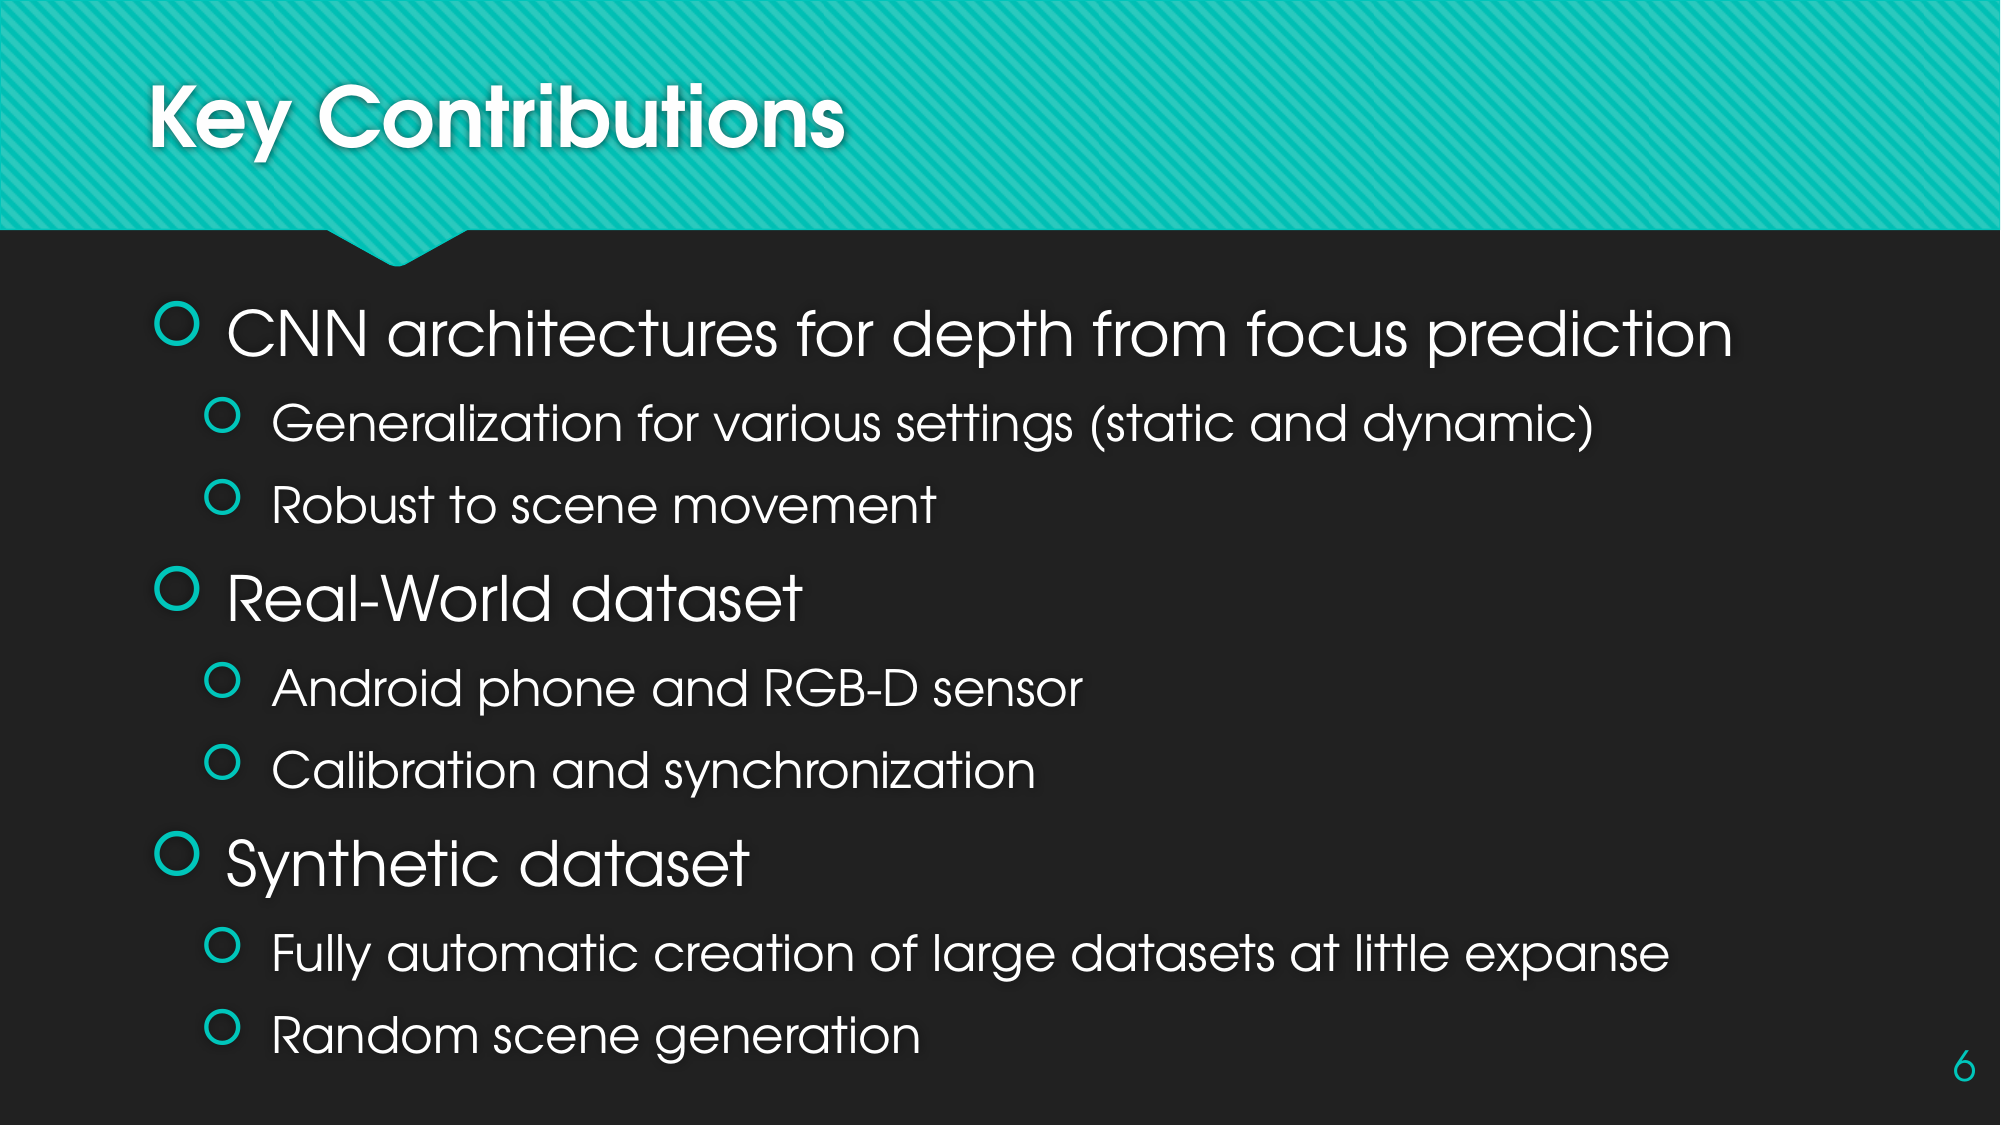

# Key Contributions
CNN architectures for depth from focus prediction
Generalization for various settings (static and dynamic)
Robust to scene movement
Real-World dataset
Android phone and RGB-D sensor
Calibration and synchronization
Synthetic dataset
Fully automatic creation of large datasets at little expanse
Random scene generation

6